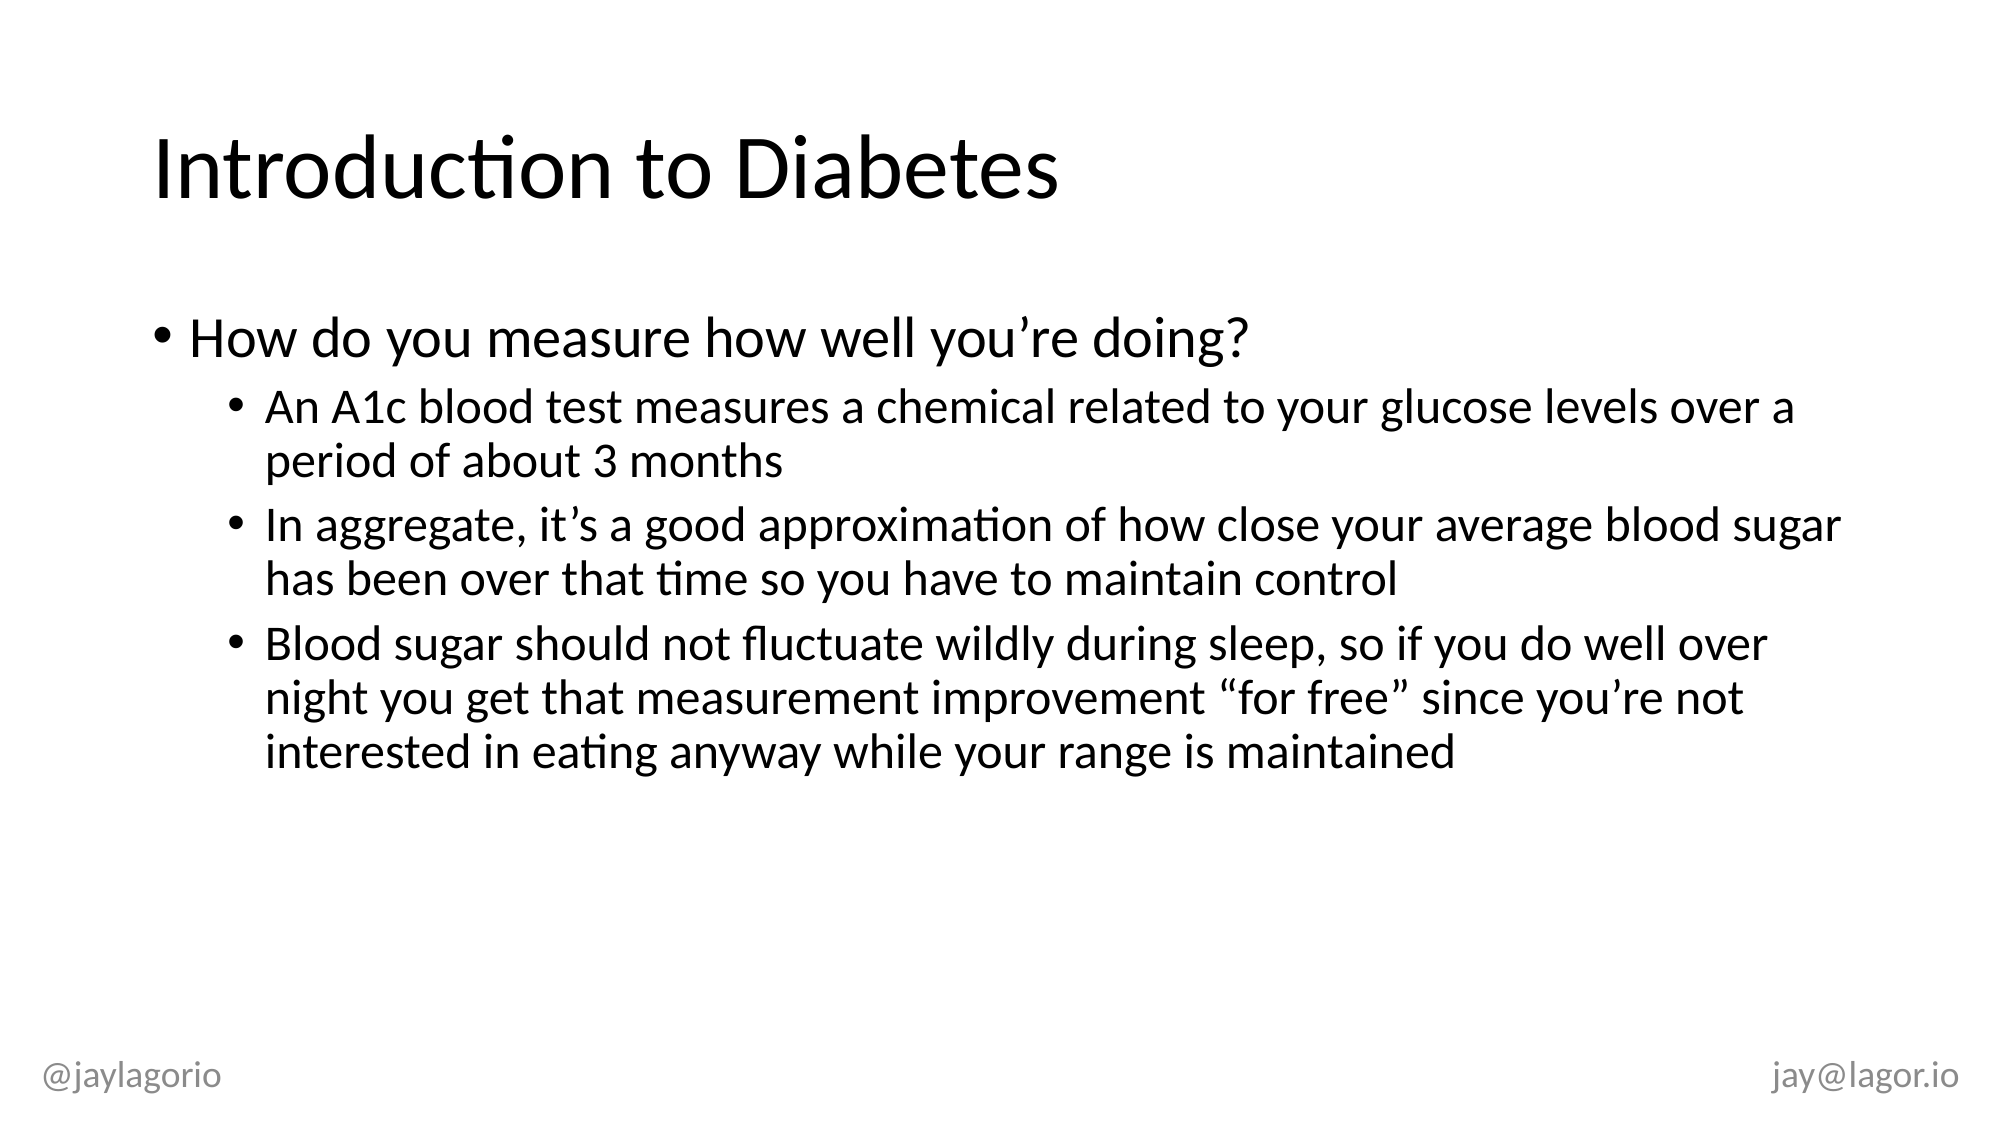

# Introduction to Diabetes
How do you measure how well you’re doing?
An A1c blood test measures a chemical related to your glucose levels over a period of about 3 months
In aggregate, it’s a good approximation of how close your average blood sugar has been over that time so you have to maintain control
Blood sugar should not fluctuate wildly during sleep, so if you do well over night you get that measurement improvement “for free” since you’re not interested in eating anyway while your range is maintained